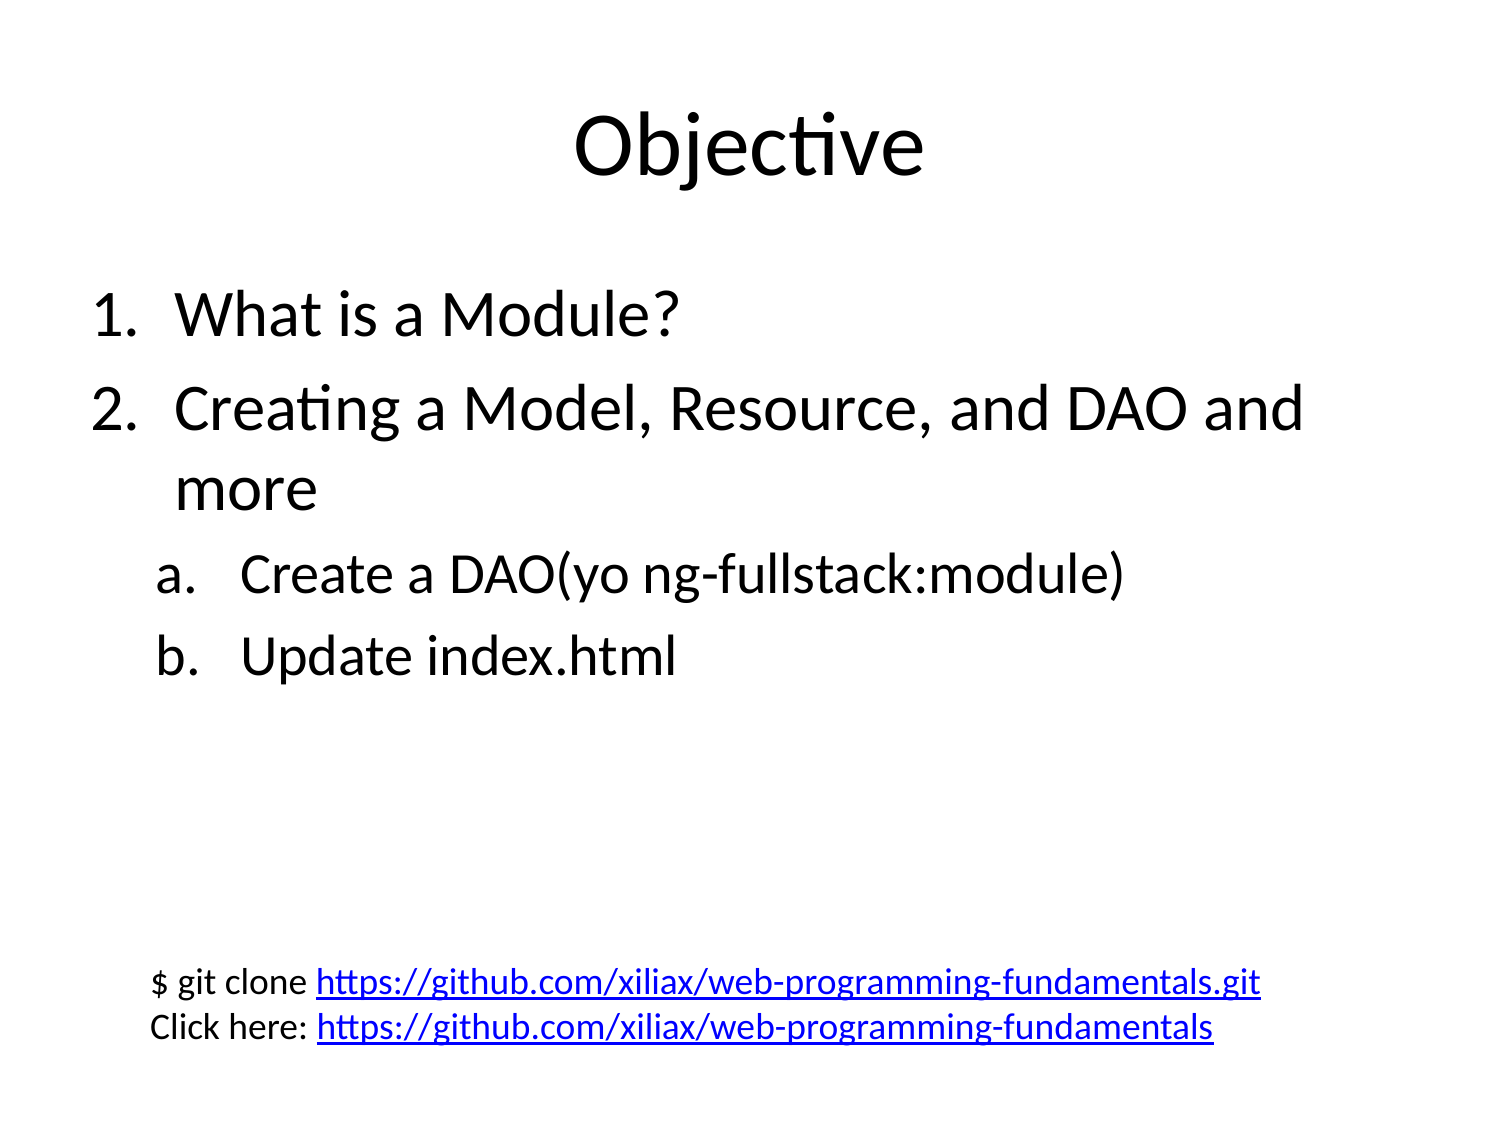

# Objective
What is a Module?
Creating a Model, Resource, and DAO and more
Create a DAO(yo ng-fullstack:module)
Update index.html
$ git clone https://github.com/xiliax/web-programming-fundamentals.git
Click here: https://github.com/xiliax/web-programming-fundamentals